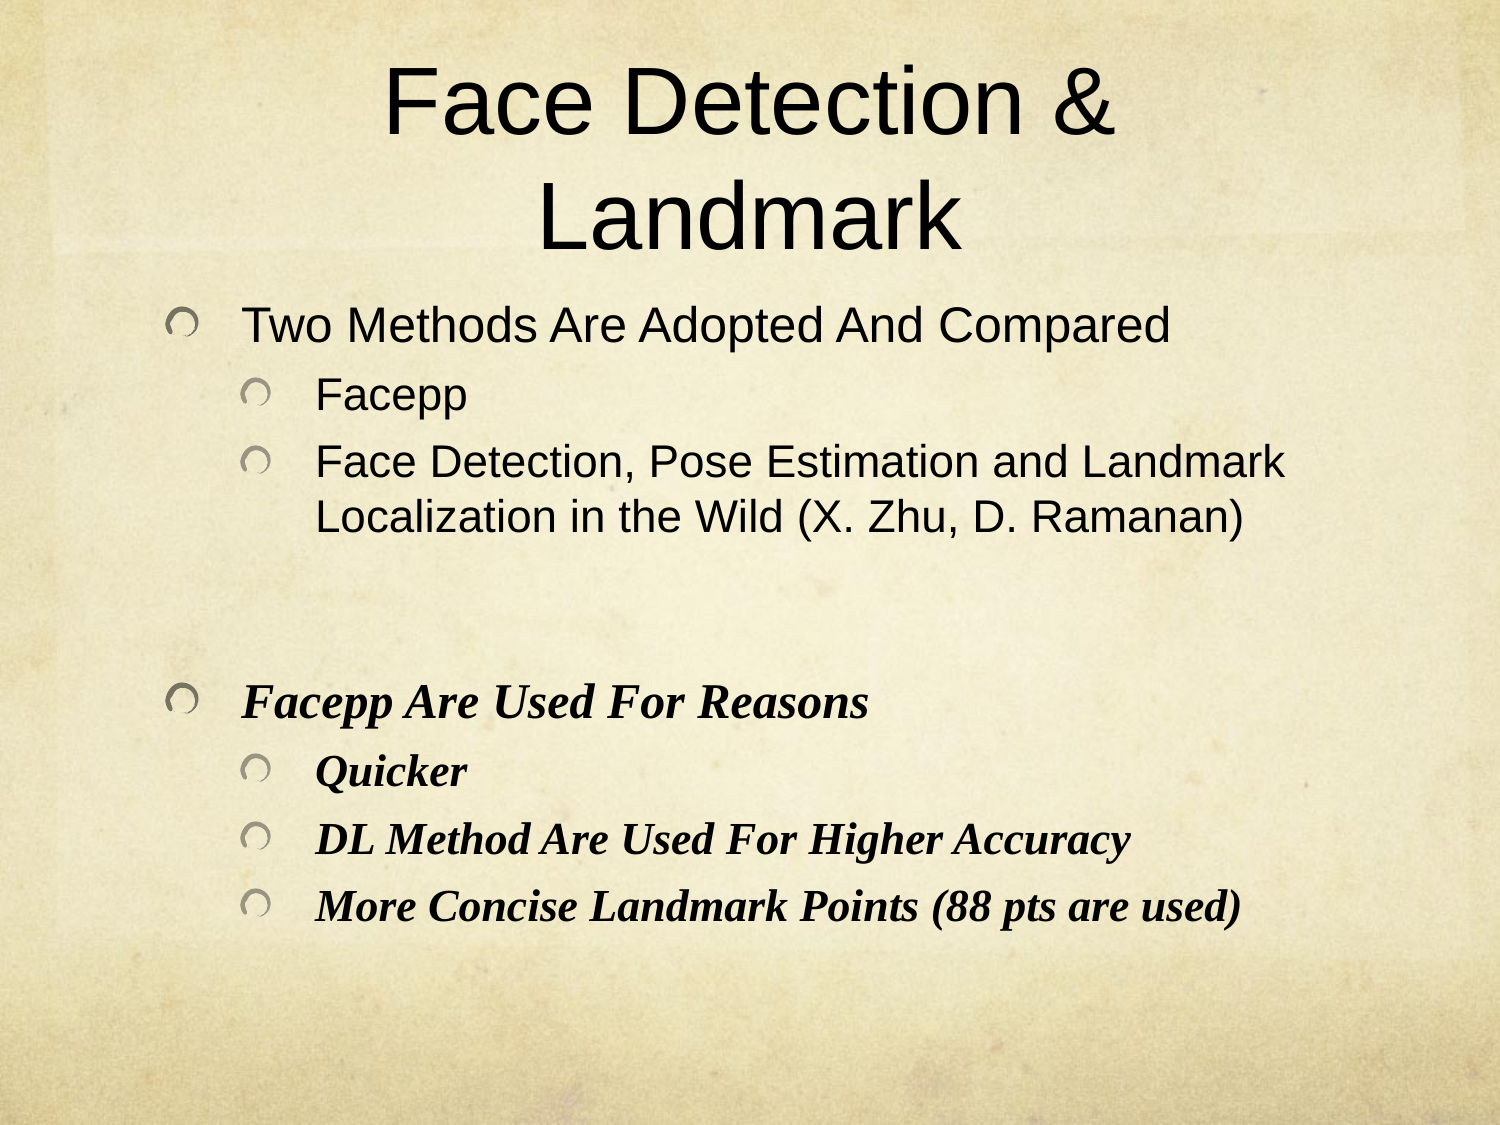

# Face Detection & Landmark
Two Methods Are Adopted And Compared
Facepp
Face Detection, Pose Estimation and Landmark Localization in the Wild (X. Zhu, D. Ramanan)

Facepp Are Used For Reasons
Quicker
DL Method Are Used For Higher Accuracy
More Concise Landmark Points (88 pts are used)